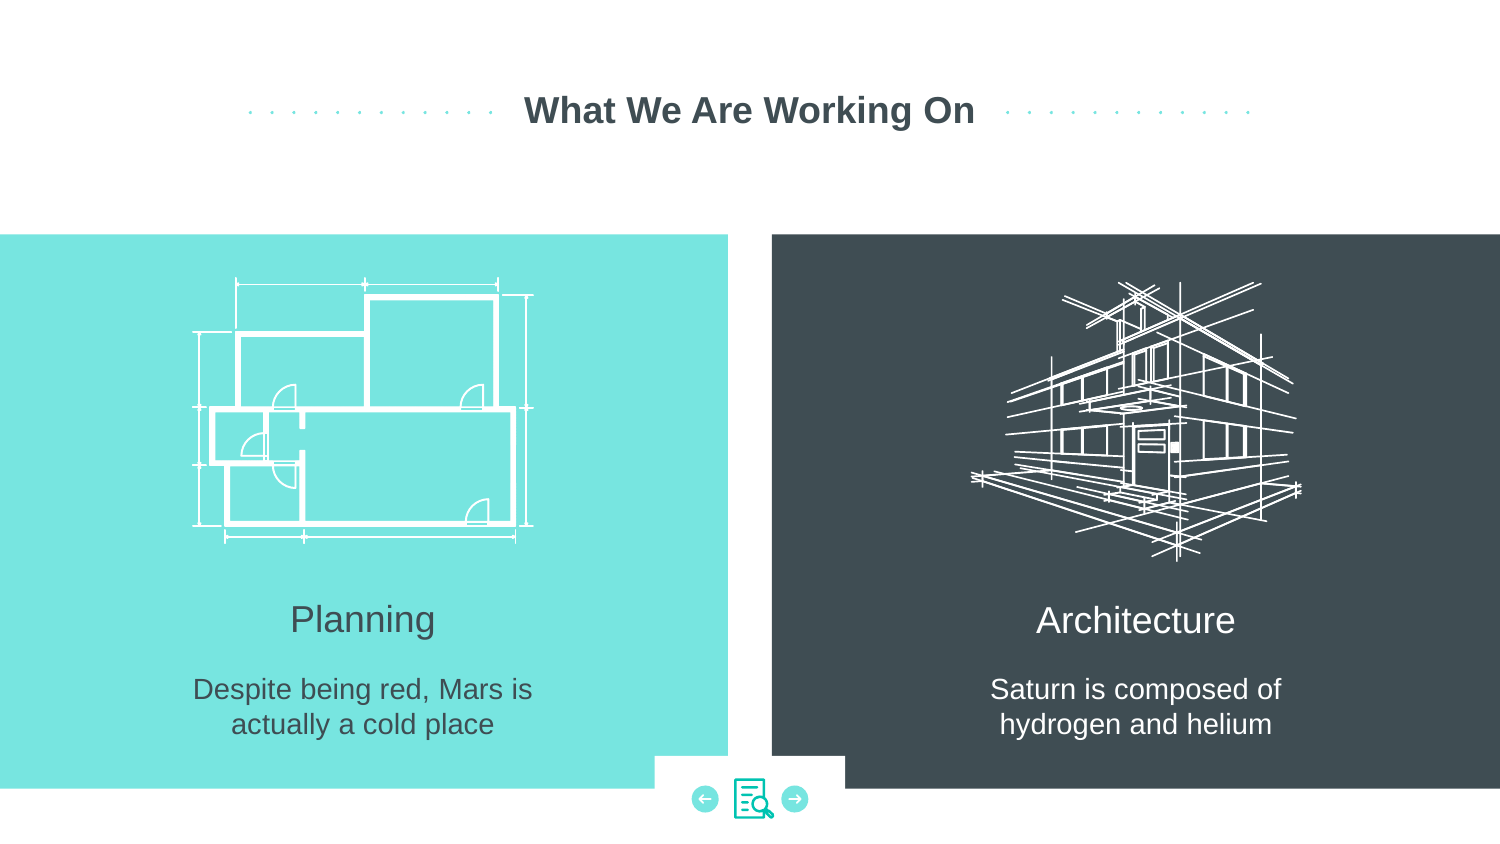

# What We Are Working On

Planning
Architecture
Despite being red, Mars is actually a cold place
Saturn is composed of hydrogen and helium